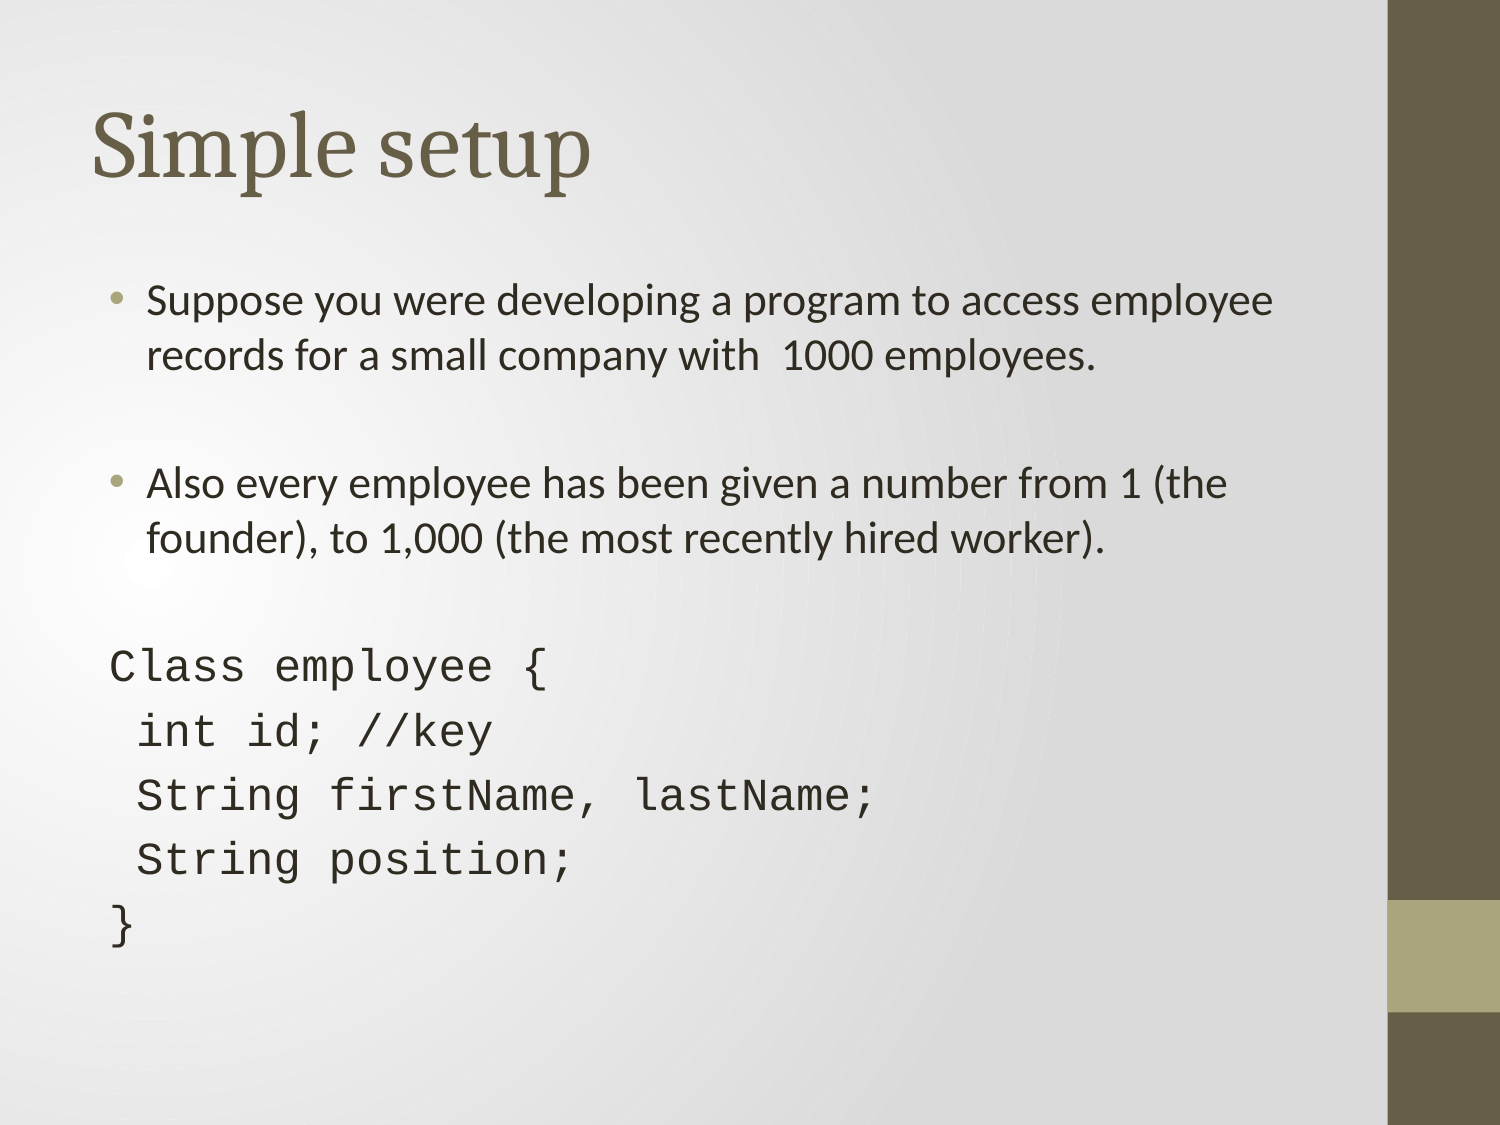

# Simple setup
Suppose you were developing a program to access employee records for a small company with  1000 employees.

Also every employee has been given a number from 1 (the founder), to 1,000 (the most recently hired worker).

Class employee {
 int id; //key
 String firstName, lastName;
 String position;
}